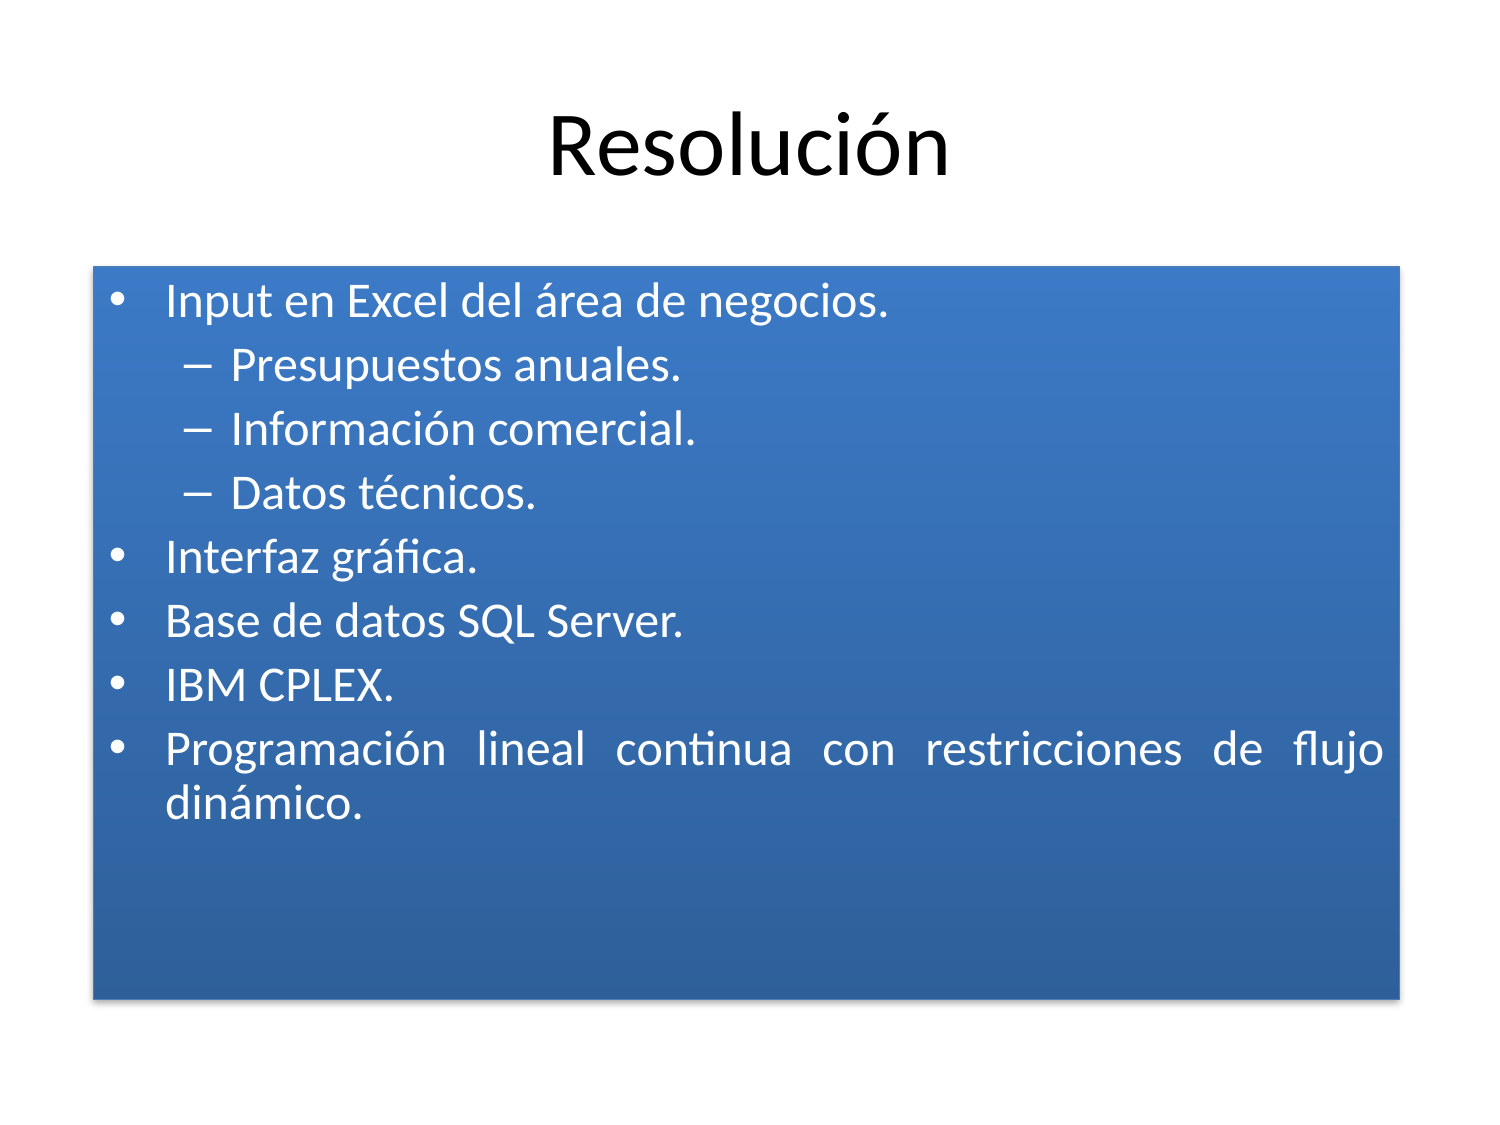

# Resolución
Input en Excel del área de negocios.
Presupuestos anuales.
Información comercial.
Datos técnicos.
Interfaz gráfica.
Base de datos SQL Server.
IBM CPLEX.
Programación lineal continua con restricciones de flujo dinámico.